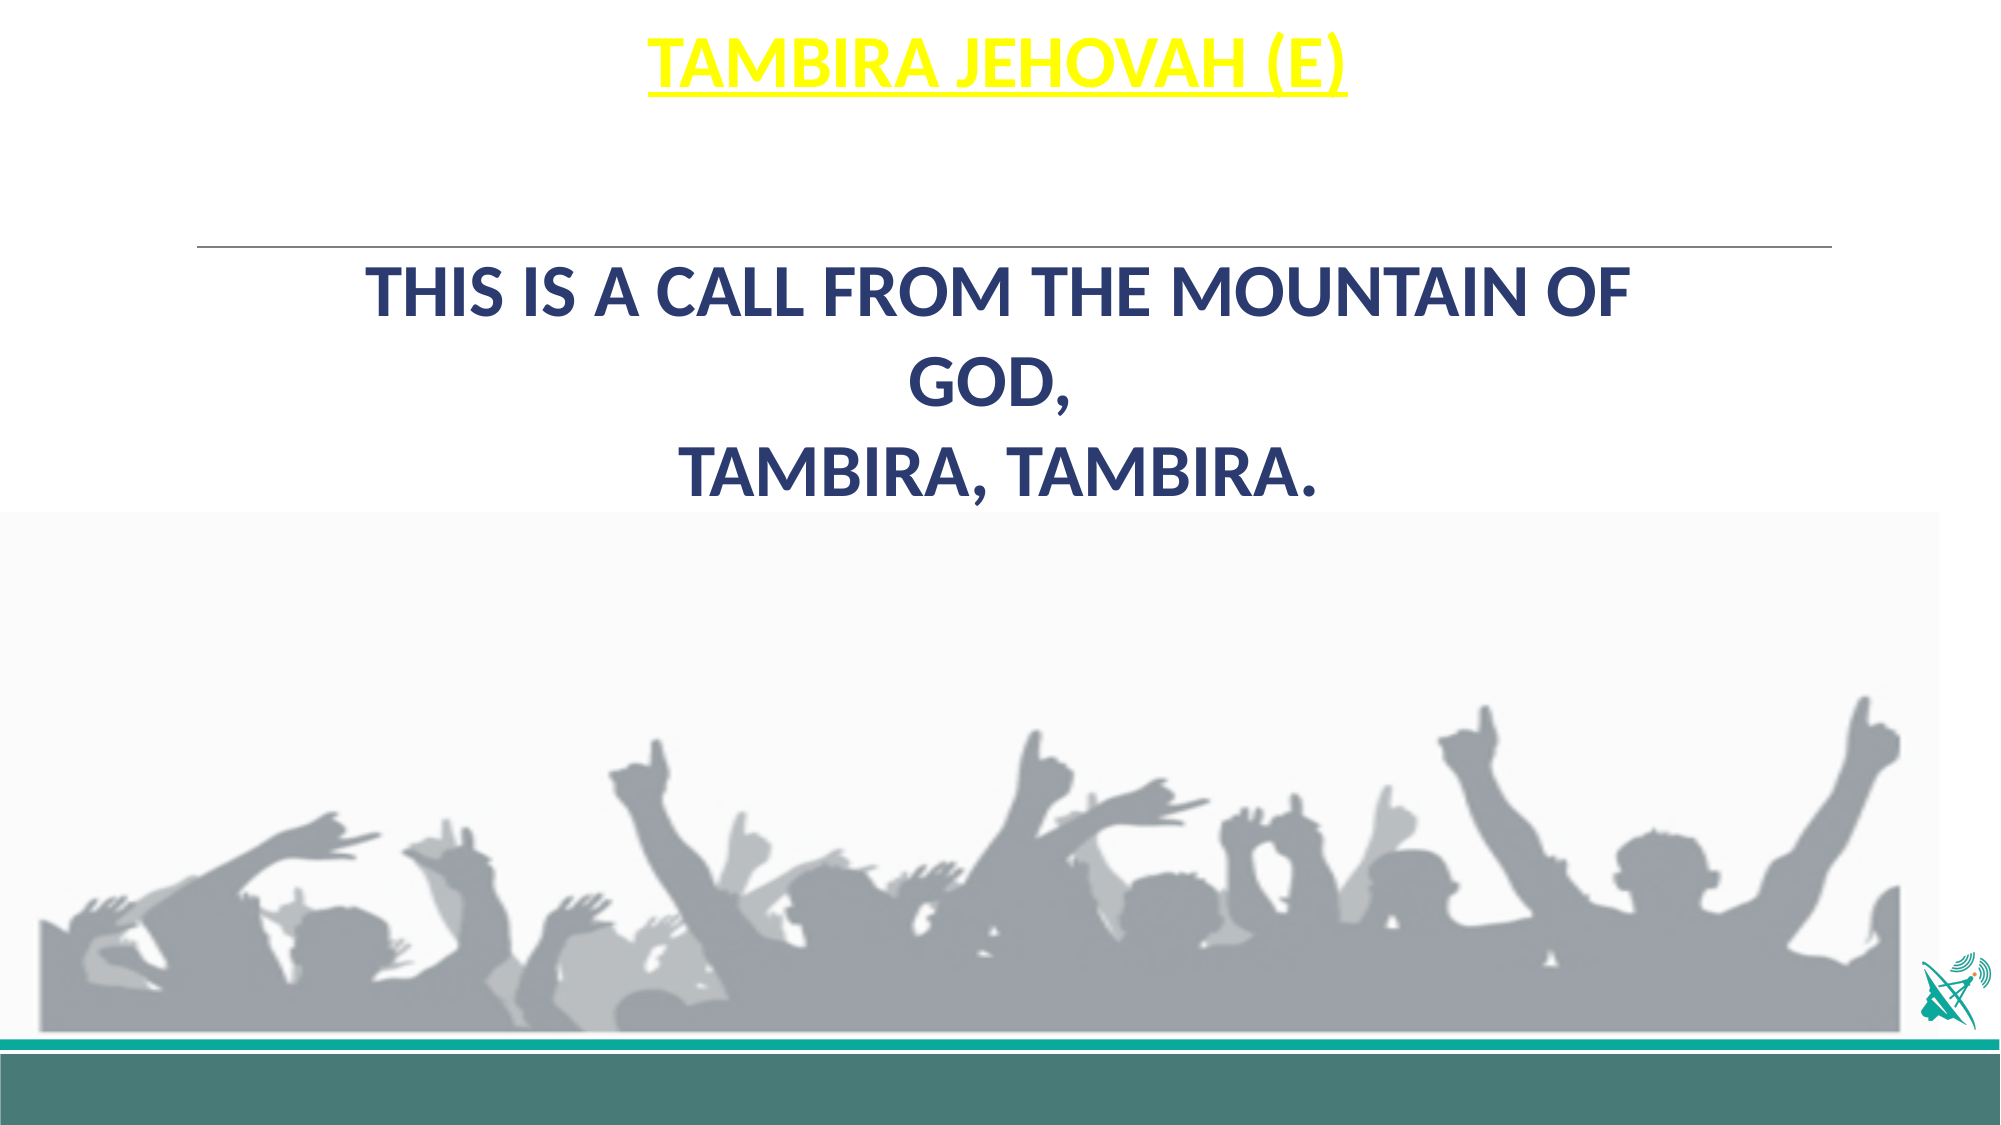

# TAMBIRA JEHOVAH (E)
THIS IS A CALL FROM THE MOUNTAIN OF GOD,
TAMBIRA, TAMBIRA.